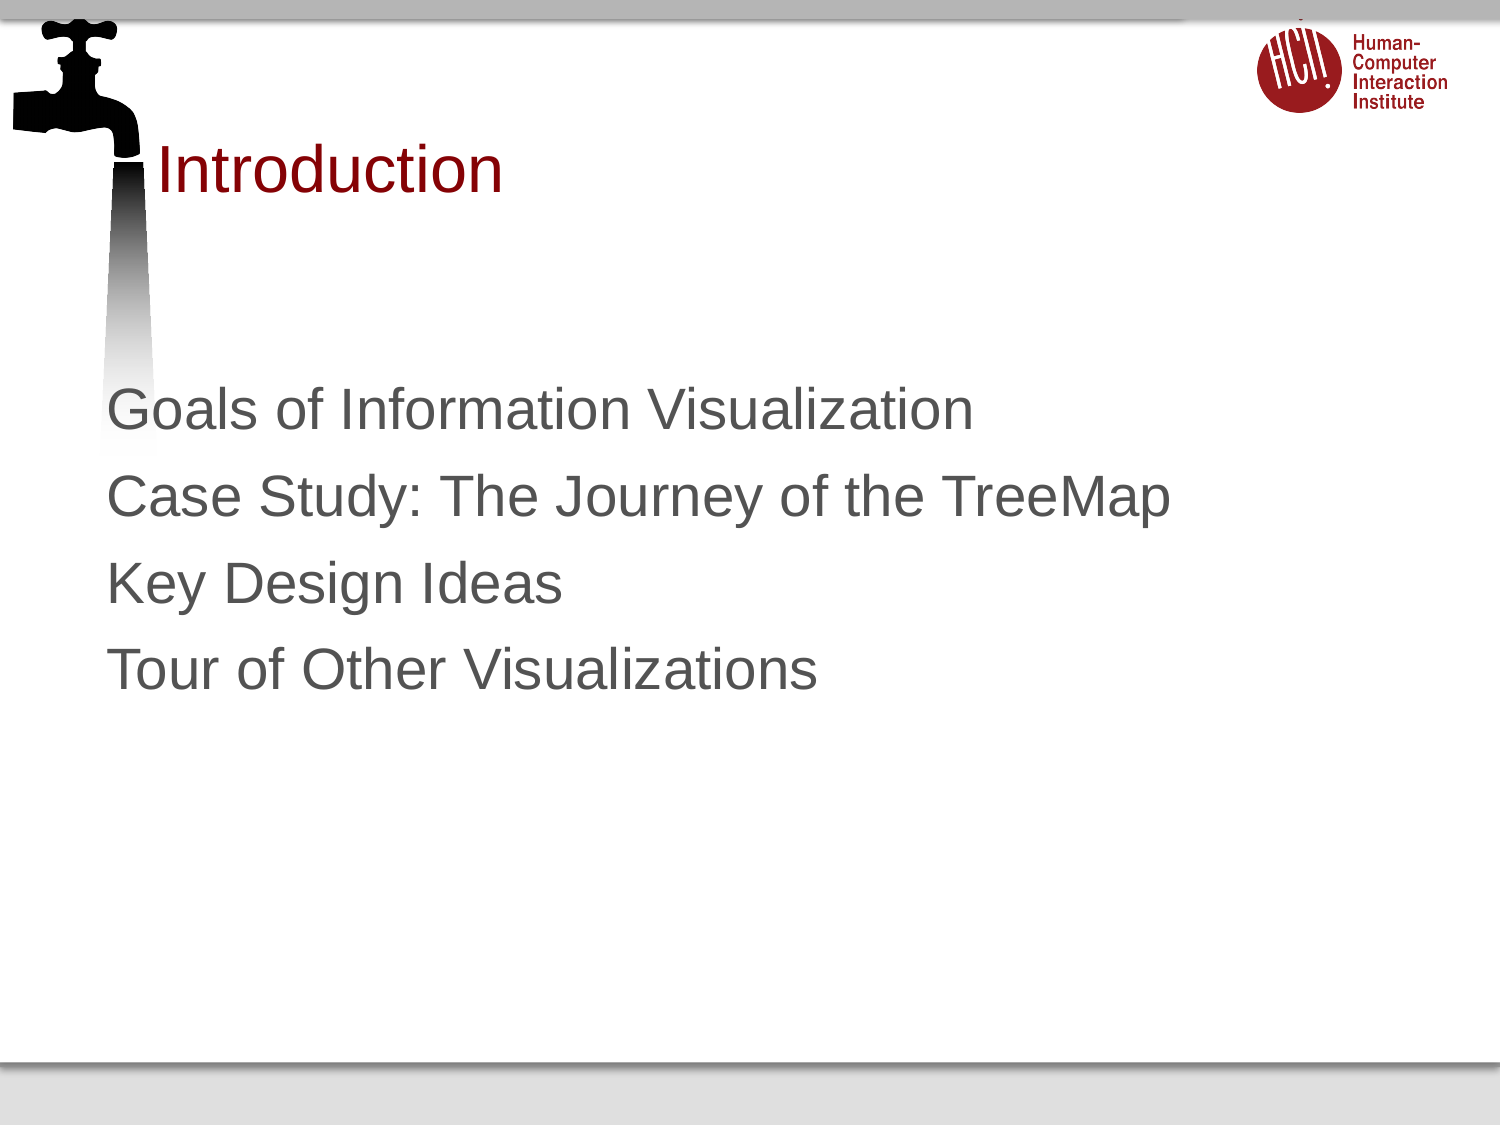

# Introduction

Goals of Information Visualization
Case Study: The Journey of the TreeMap
Key Design Ideas
Tour of Other Visualizations